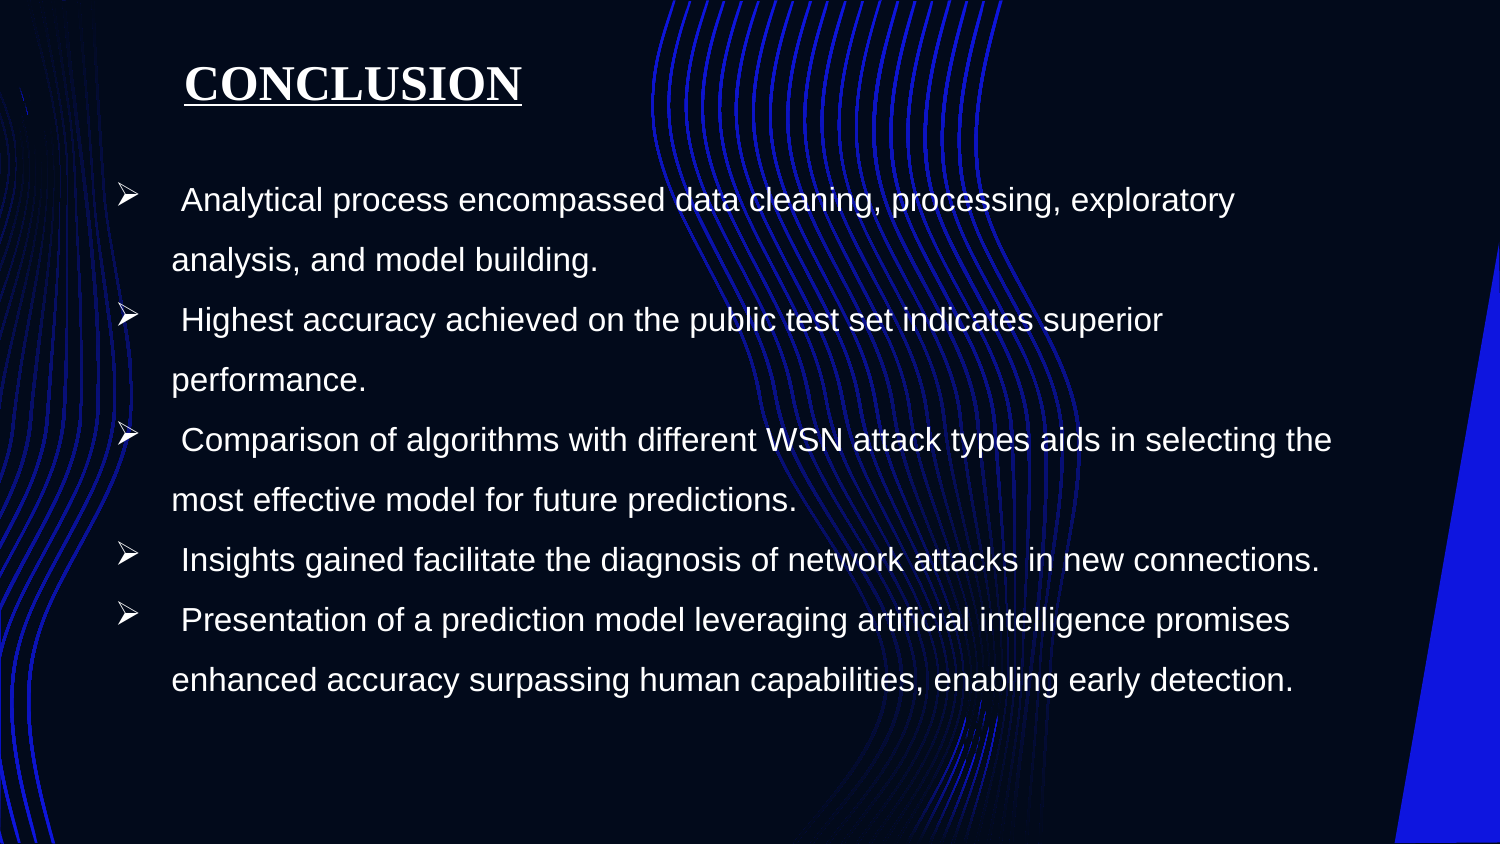

CONCLUSION

 Analytical process encompassed data cleaning, processing, exploratory analysis, and model building.
 Highest accuracy achieved on the public test set indicates superior performance.
 Comparison of algorithms with different WSN attack types aids in selecting the most effective model for future predictions.
 Insights gained facilitate the diagnosis of network attacks in new connections.
 Presentation of a prediction model leveraging artificial intelligence promises enhanced accuracy surpassing human capabilities, enabling early detection.